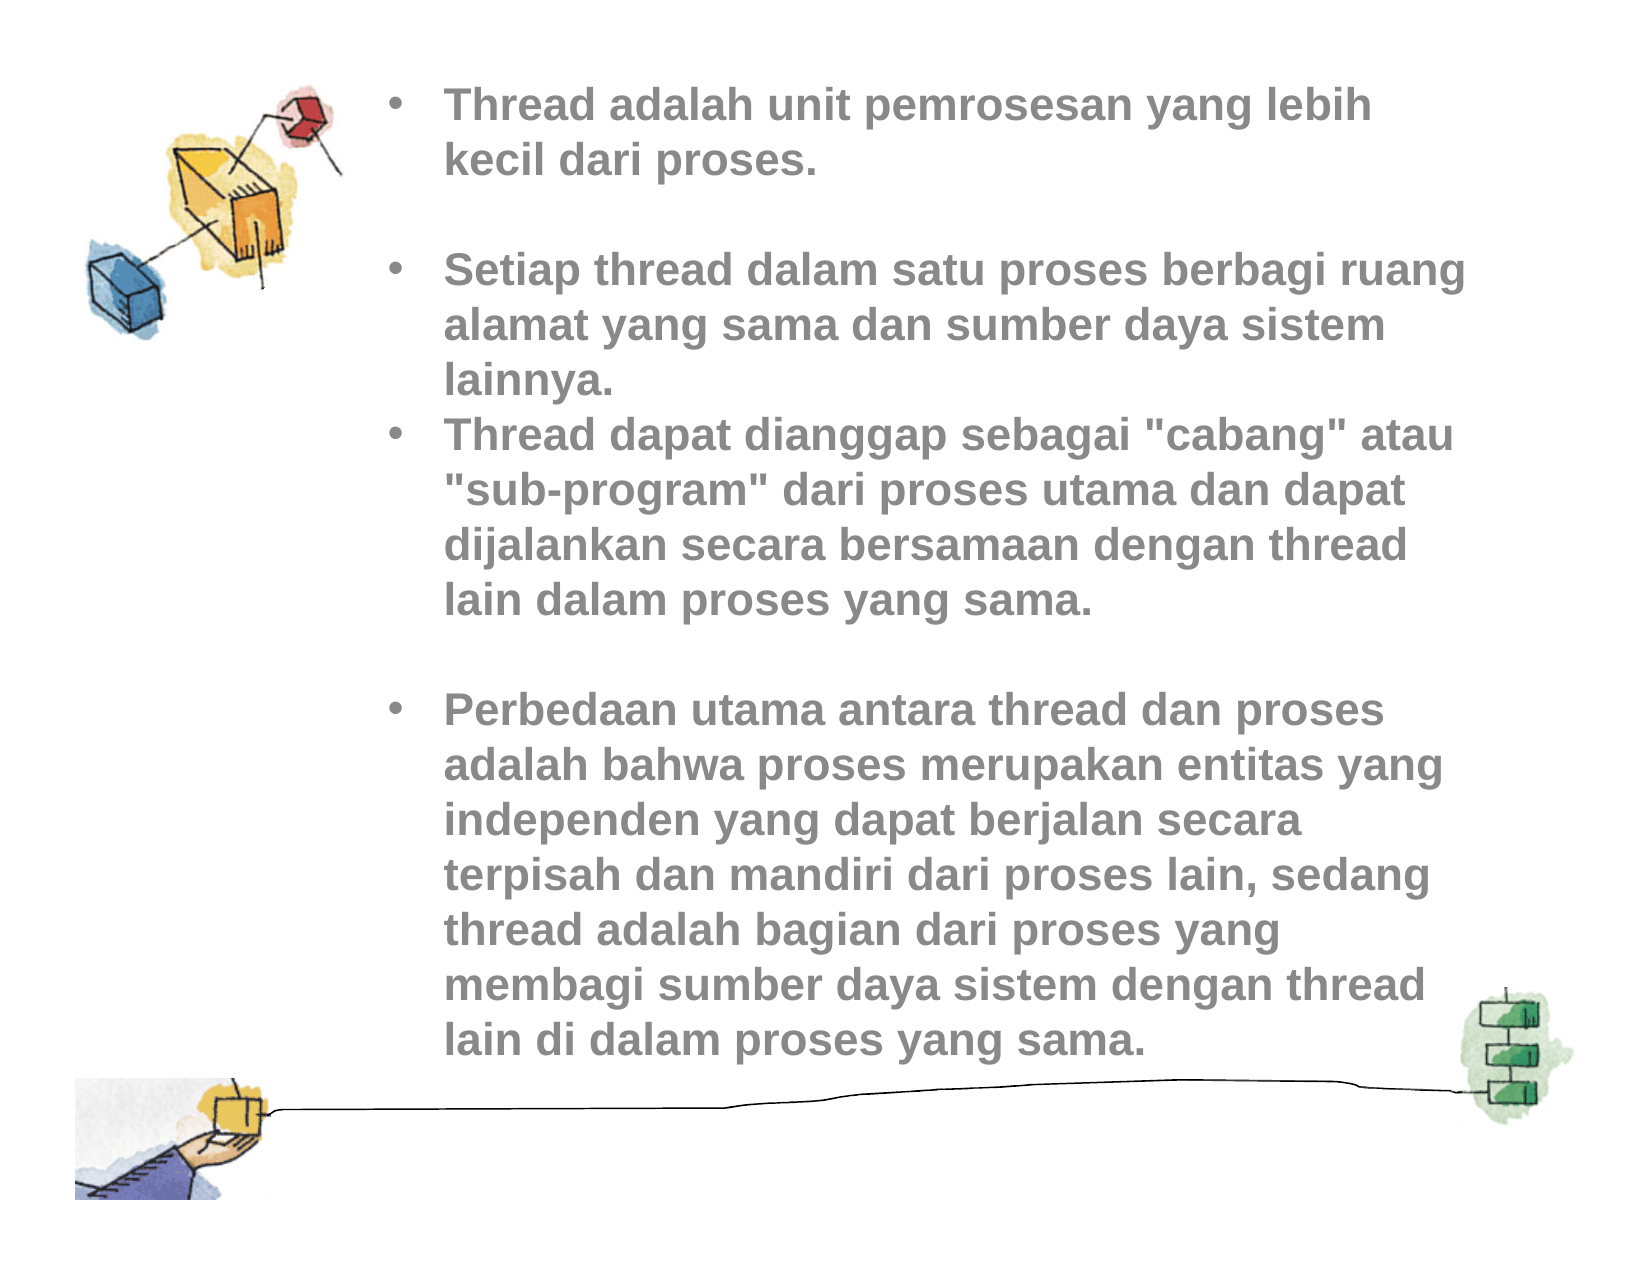

Thread adalah unit pemrosesan yang lebih kecil dari proses.

Setiap thread dalam satu proses berbagi ruang alamat yang sama dan sumber daya sistem lainnya.
Thread dapat dianggap sebagai "cabang" atau "sub-program" dari proses utama dan dapat dijalankan secara bersamaan dengan thread lain dalam proses yang sama.

Perbedaan utama antara thread dan proses adalah bahwa proses merupakan entitas yang independen yang dapat berjalan secara terpisah dan mandiri dari proses lain, sedang thread adalah bagian dari proses yang membagi sumber daya sistem dengan thread lain di dalam proses yang sama.